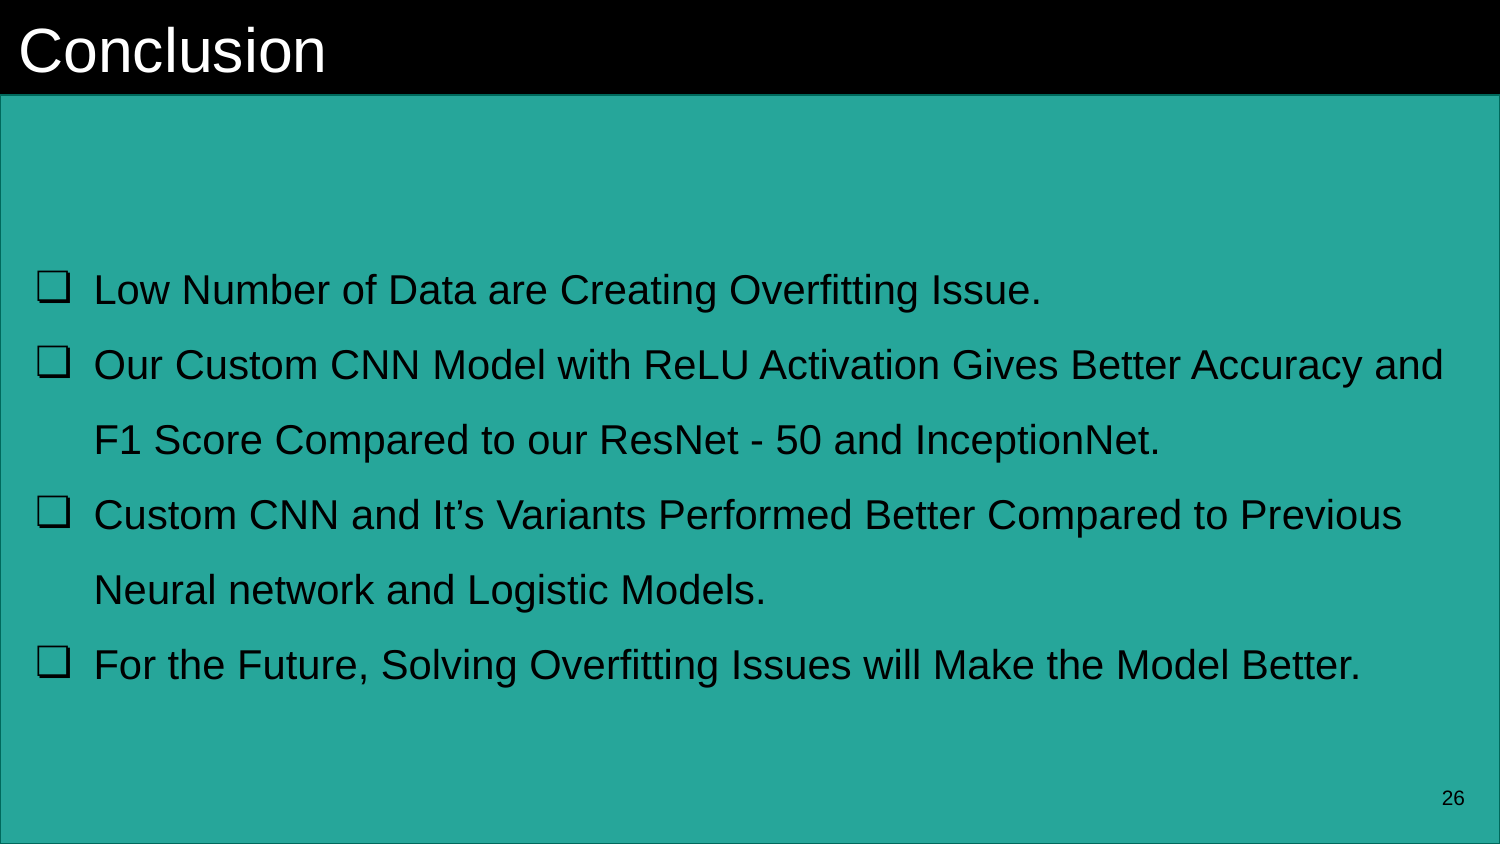

# Conclusion

Low Number of Data are Creating Overfitting Issue.
Our Custom CNN Model with ReLU Activation Gives Better Accuracy and F1 Score Compared to our ResNet - 50 and InceptionNet.
Custom CNN and It’s Variants Performed Better Compared to Previous Neural network and Logistic Models.
For the Future, Solving Overfitting Issues will Make the Model Better.
26